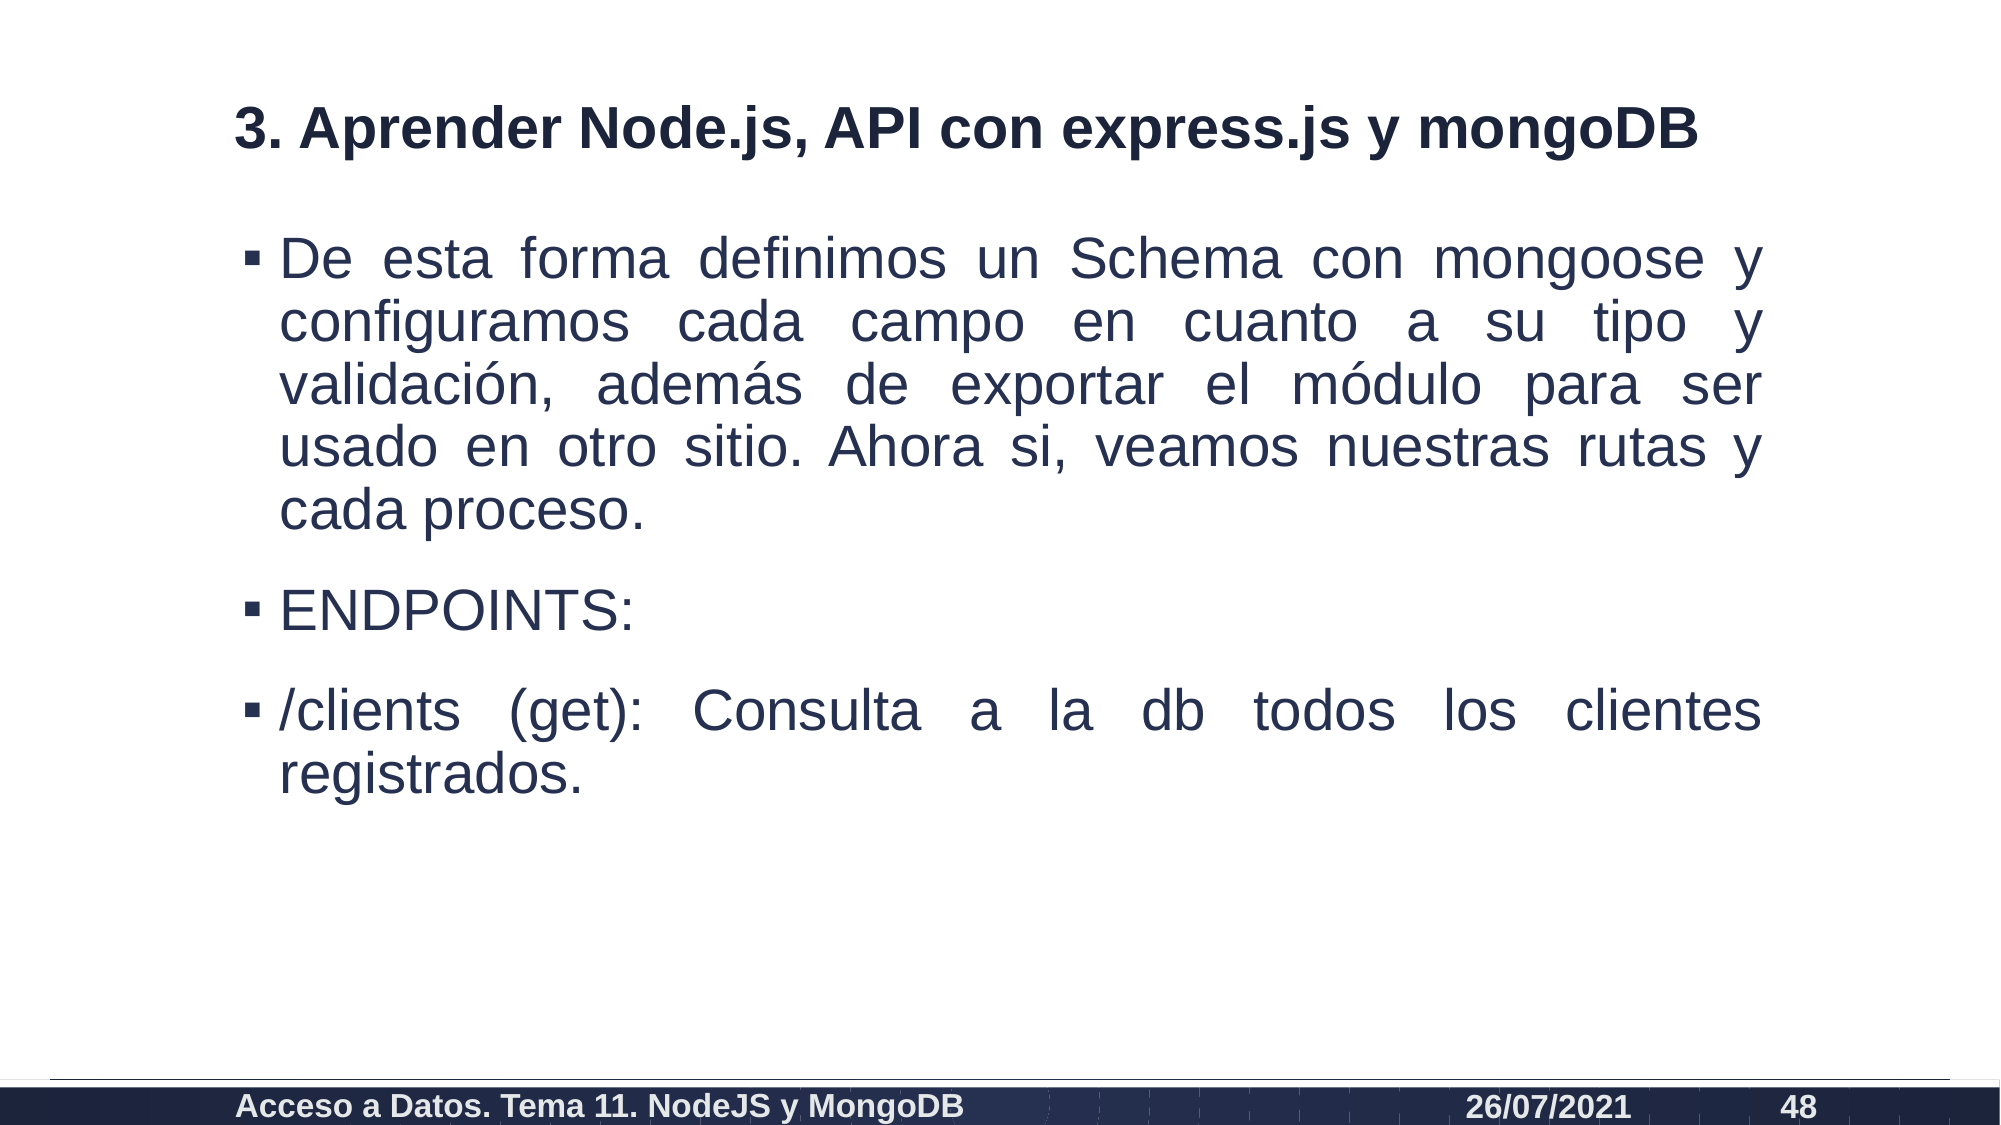

# 3. Aprender Node.js, API con express.js y mongoDB
De esta forma definimos un Schema con mongoose y configuramos cada campo en cuanto a su tipo y validación, además de exportar el módulo para ser usado en otro sitio. Ahora si, veamos nuestras rutas y cada proceso.
ENDPOINTS:
/clients (get): Consulta a la db todos los clientes registrados.

Acceso a Datos. Tema 11. NodeJS y MongoDB
26/07/2021
48